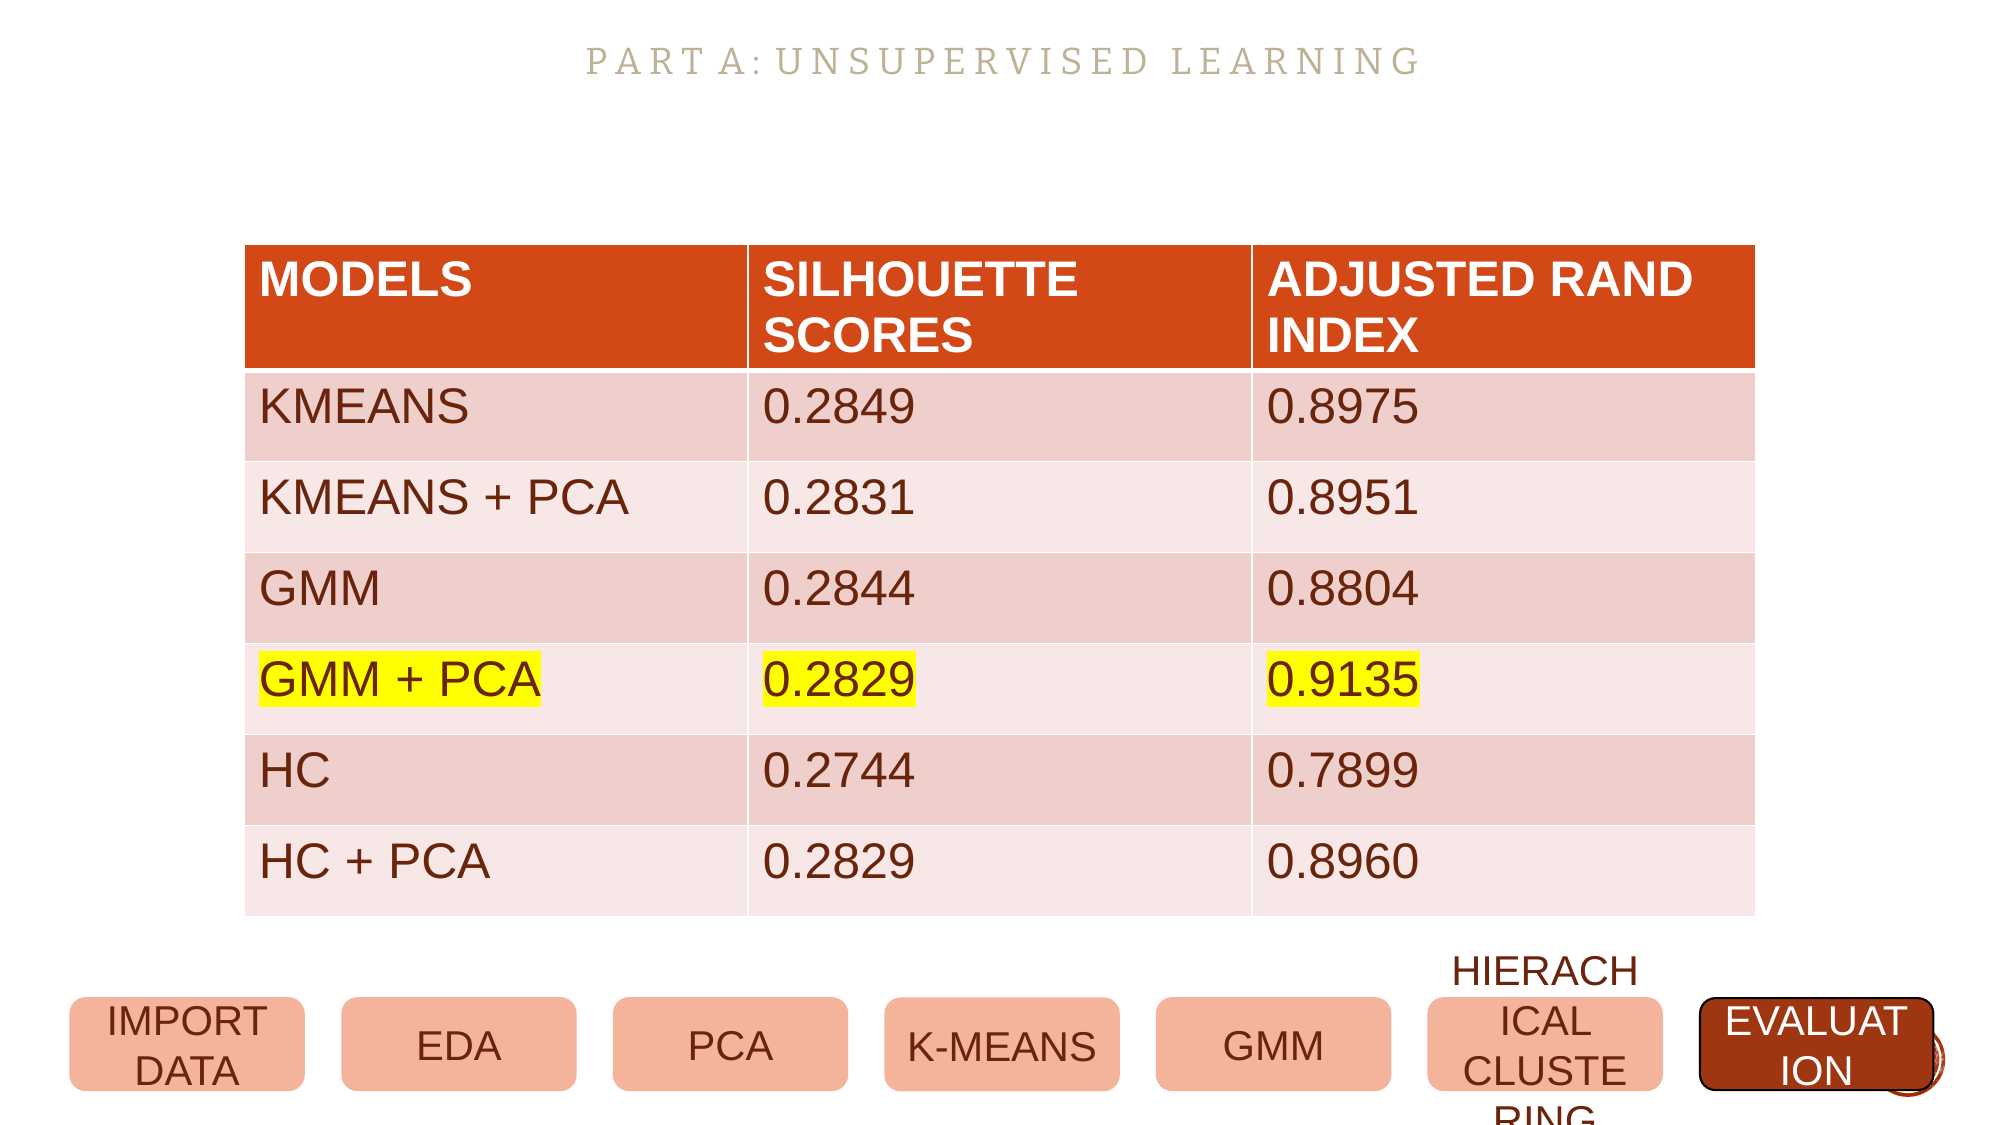

P A R T  A :  U N S U P E R V I S E D   L E A R N I N G
| MODELS | SILHOUETTE SCORES | ADJUSTED RAND INDEX |
| --- | --- | --- |
| KMEANS | 0.2849 | 0.8975 |
| KMEANS + PCA | 0.2831 | 0.8951 |
| GMM | 0.2844 | 0.8804 |
| GMM + PCA | 0.2829 | 0.9135 |
| HC | 0.2744 | 0.7899 |
| HC + PCA | 0.2829 | 0.8960 |
EDA
PCA
GMM
HIERACHICAL CLUSTERING
EVALUATION
IMPORT DATA
K-MEANS